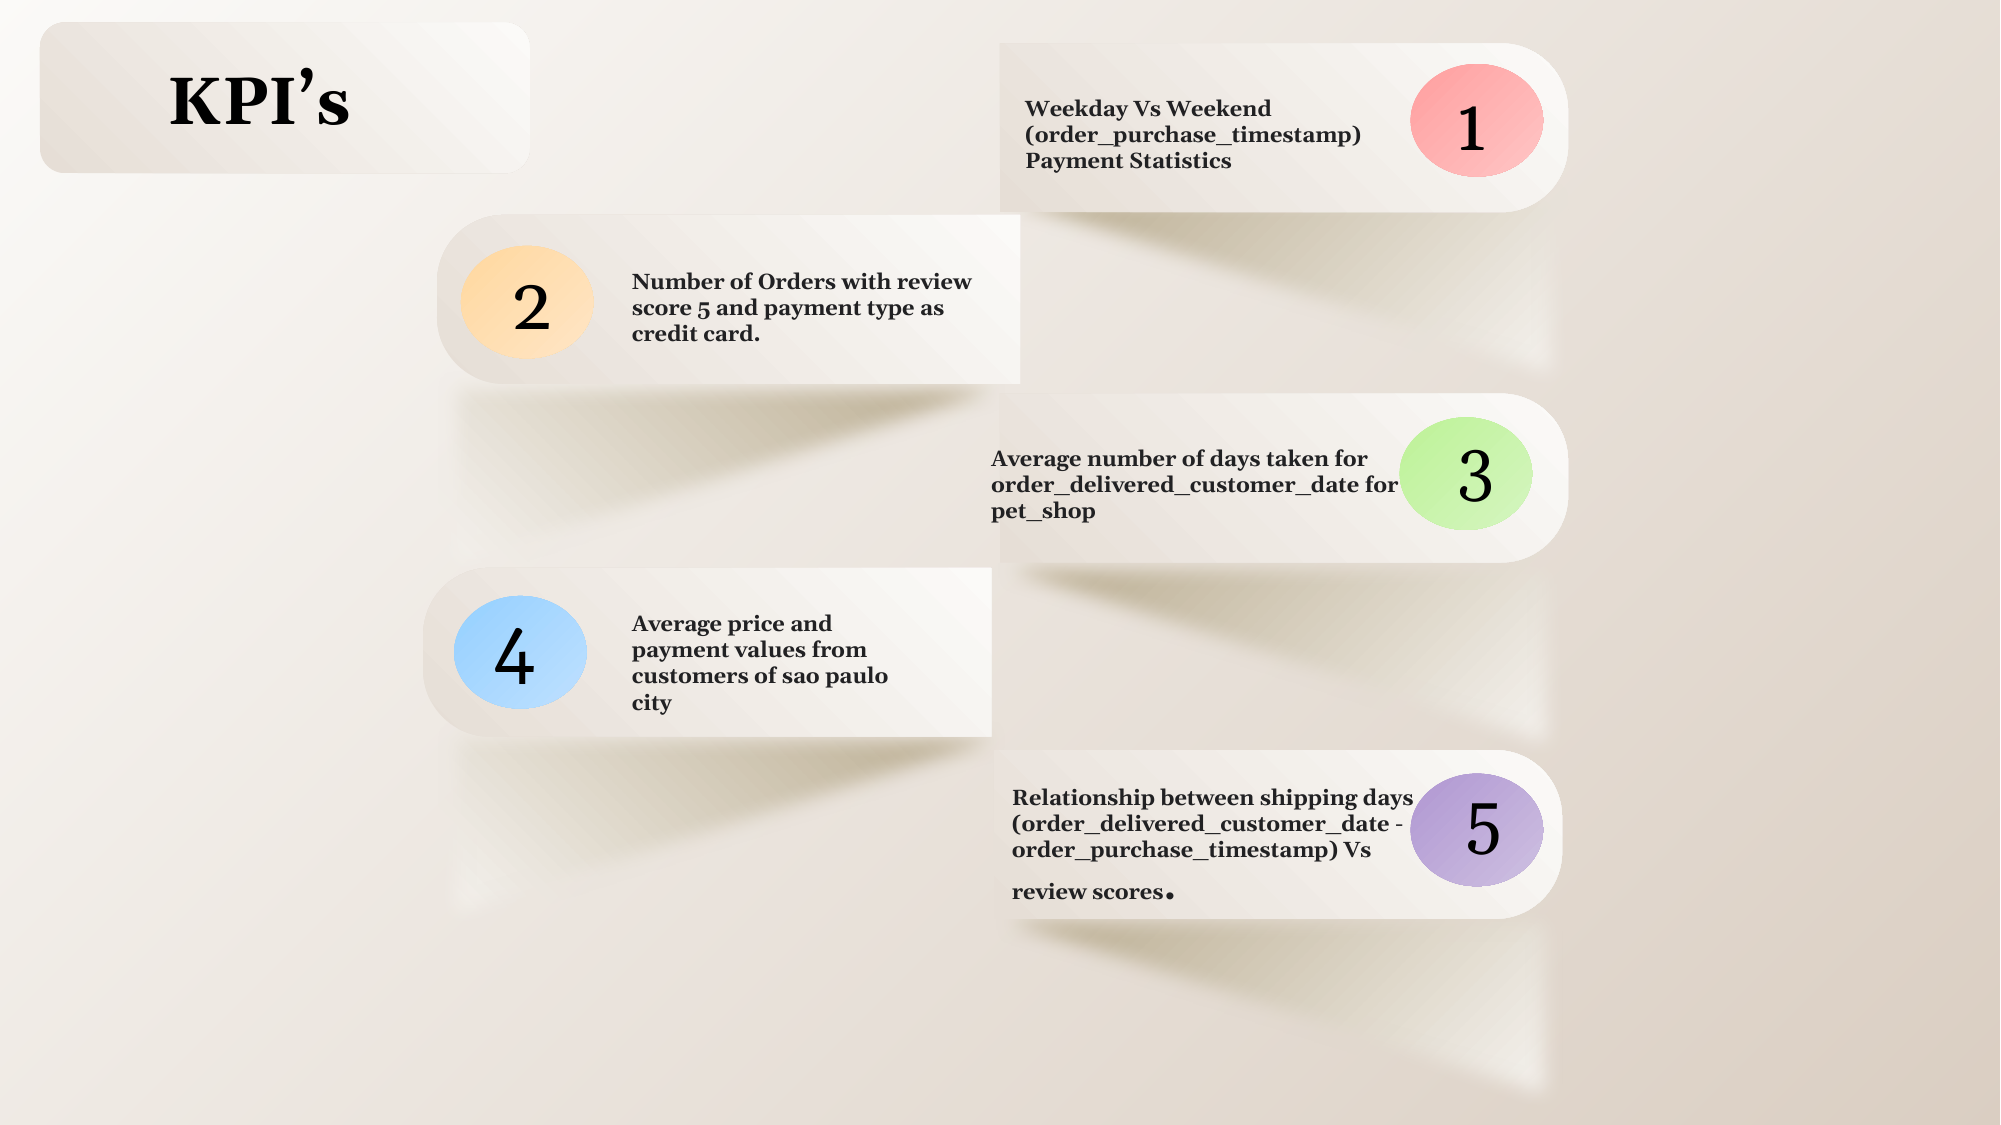

1
KPI’s

Weekday Vs Weekend (order_purchase_timestamp) Payment Statistics

  2

Number of Orders with review score 5 and payment type as credit card.

  3

Average number of days taken for order_delivered_customer_date for pet_shop

 4

Average price and payment values from customers of sao paulo city

 5

Relationship between shipping days (order_delivered_customer_date - order_purchase_timestamp) Vs review scores.